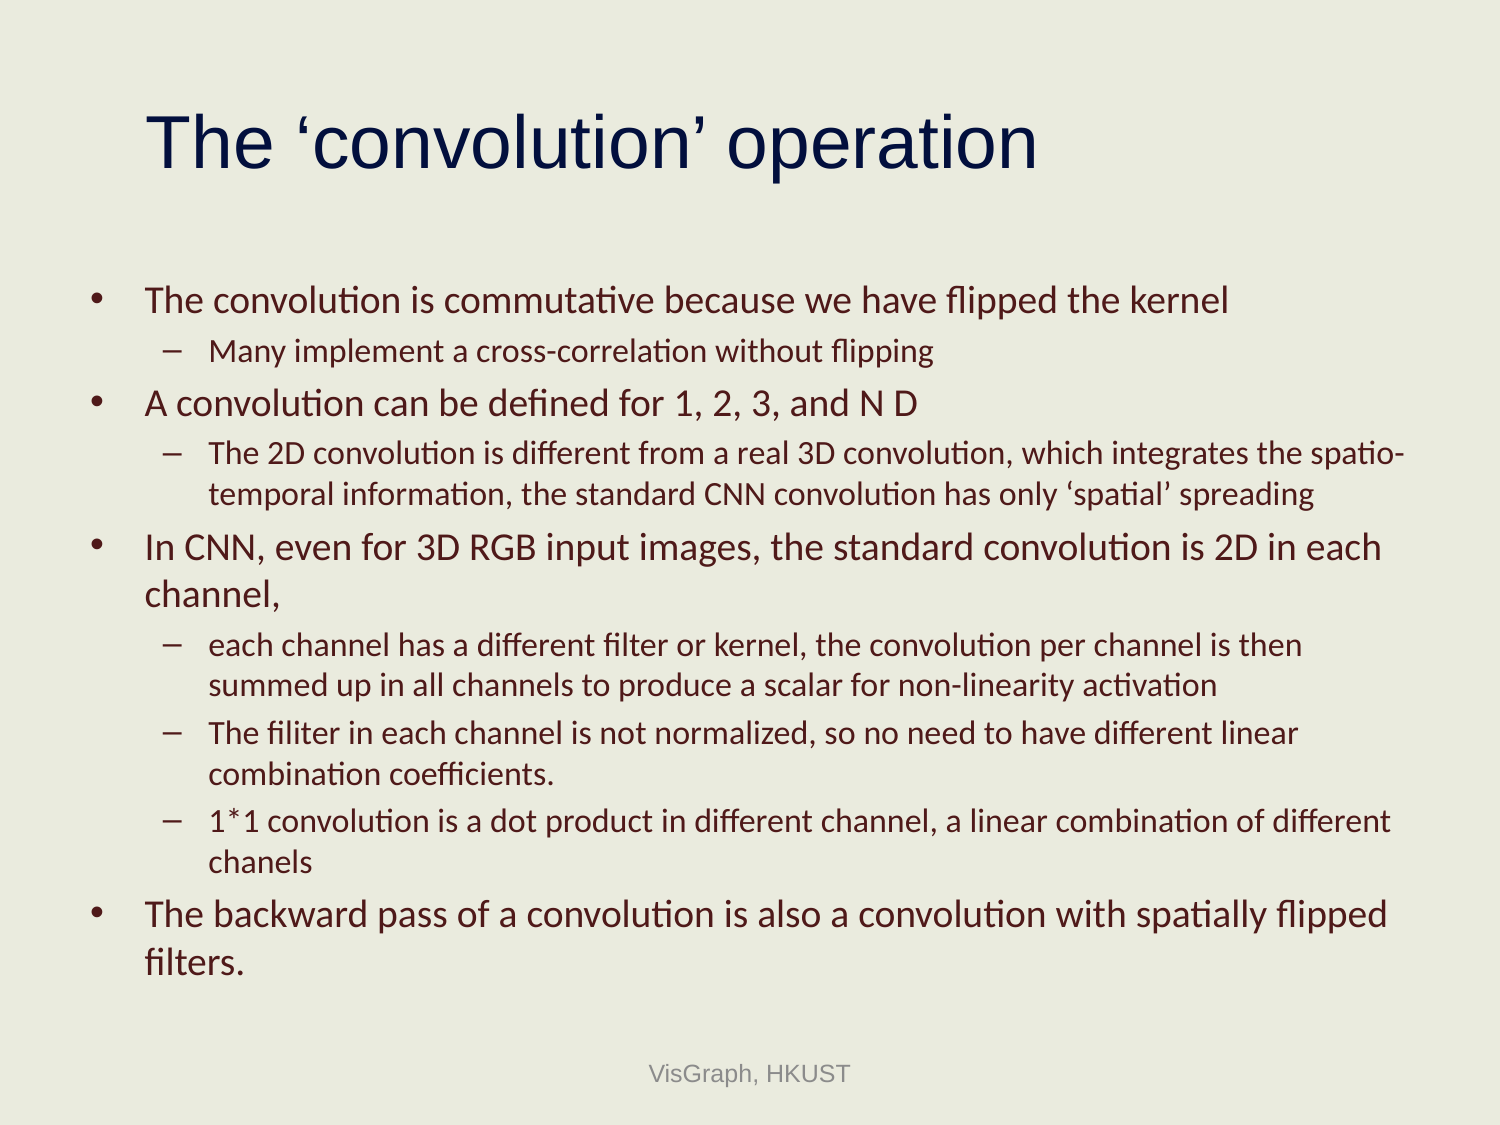

# The ‘convolution’ operation
The convolution is commutative because we have flipped the kernel
Many implement a cross-correlation without flipping
A convolution can be defined for 1, 2, 3, and N D
The 2D convolution is different from a real 3D convolution, which integrates the spatio-temporal information, the standard CNN convolution has only ‘spatial’ spreading
In CNN, even for 3D RGB input images, the standard convolution is 2D in each channel,
each channel has a different filter or kernel, the convolution per channel is then summed up in all channels to produce a scalar for non-linearity activation
The filiter in each channel is not normalized, so no need to have different linear combination coefficients.
1*1 convolution is a dot product in different channel, a linear combination of different chanels
The backward pass of a convolution is also a convolution with spatially flipped filters.

VisGraph, HKUST